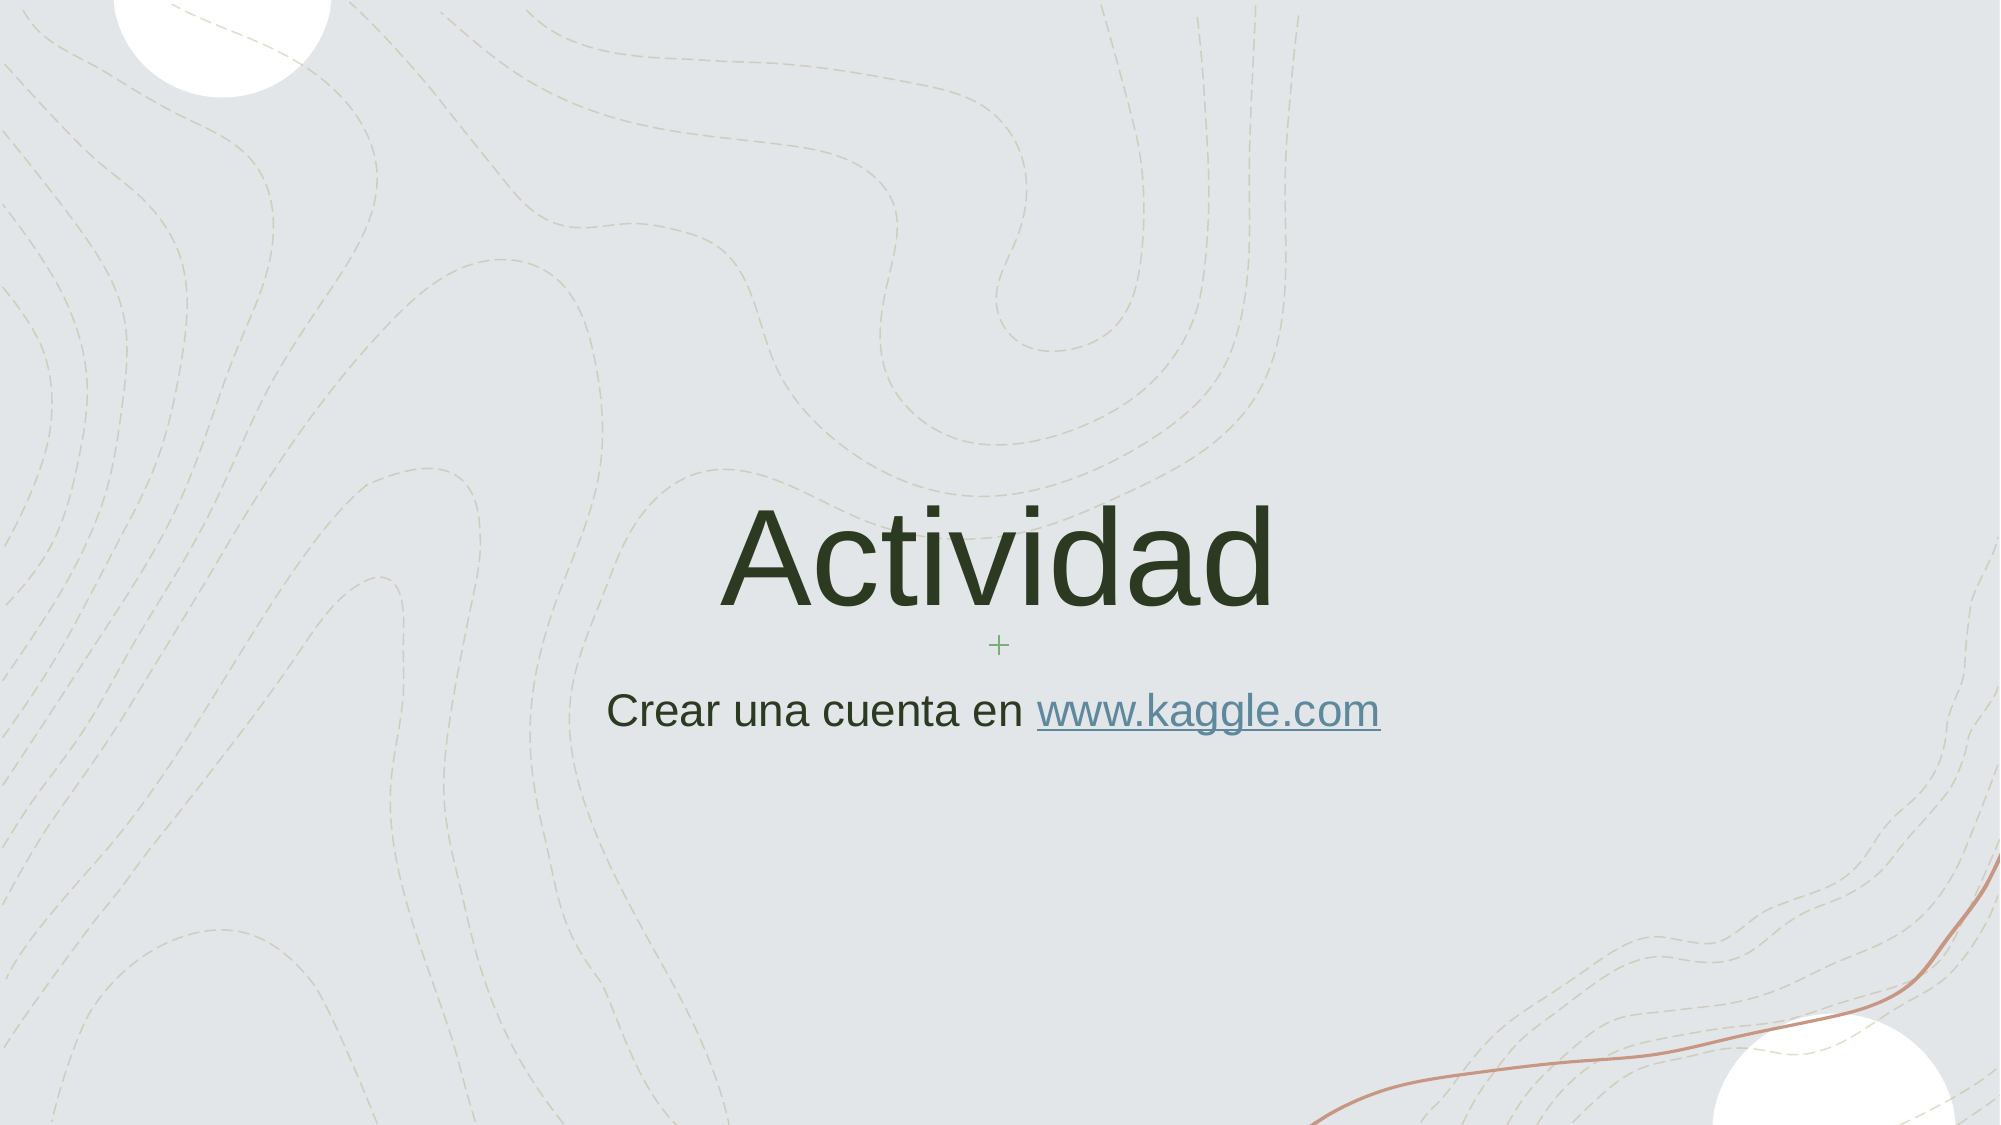

# Actividad

Crear una cuenta en www.kaggle.com